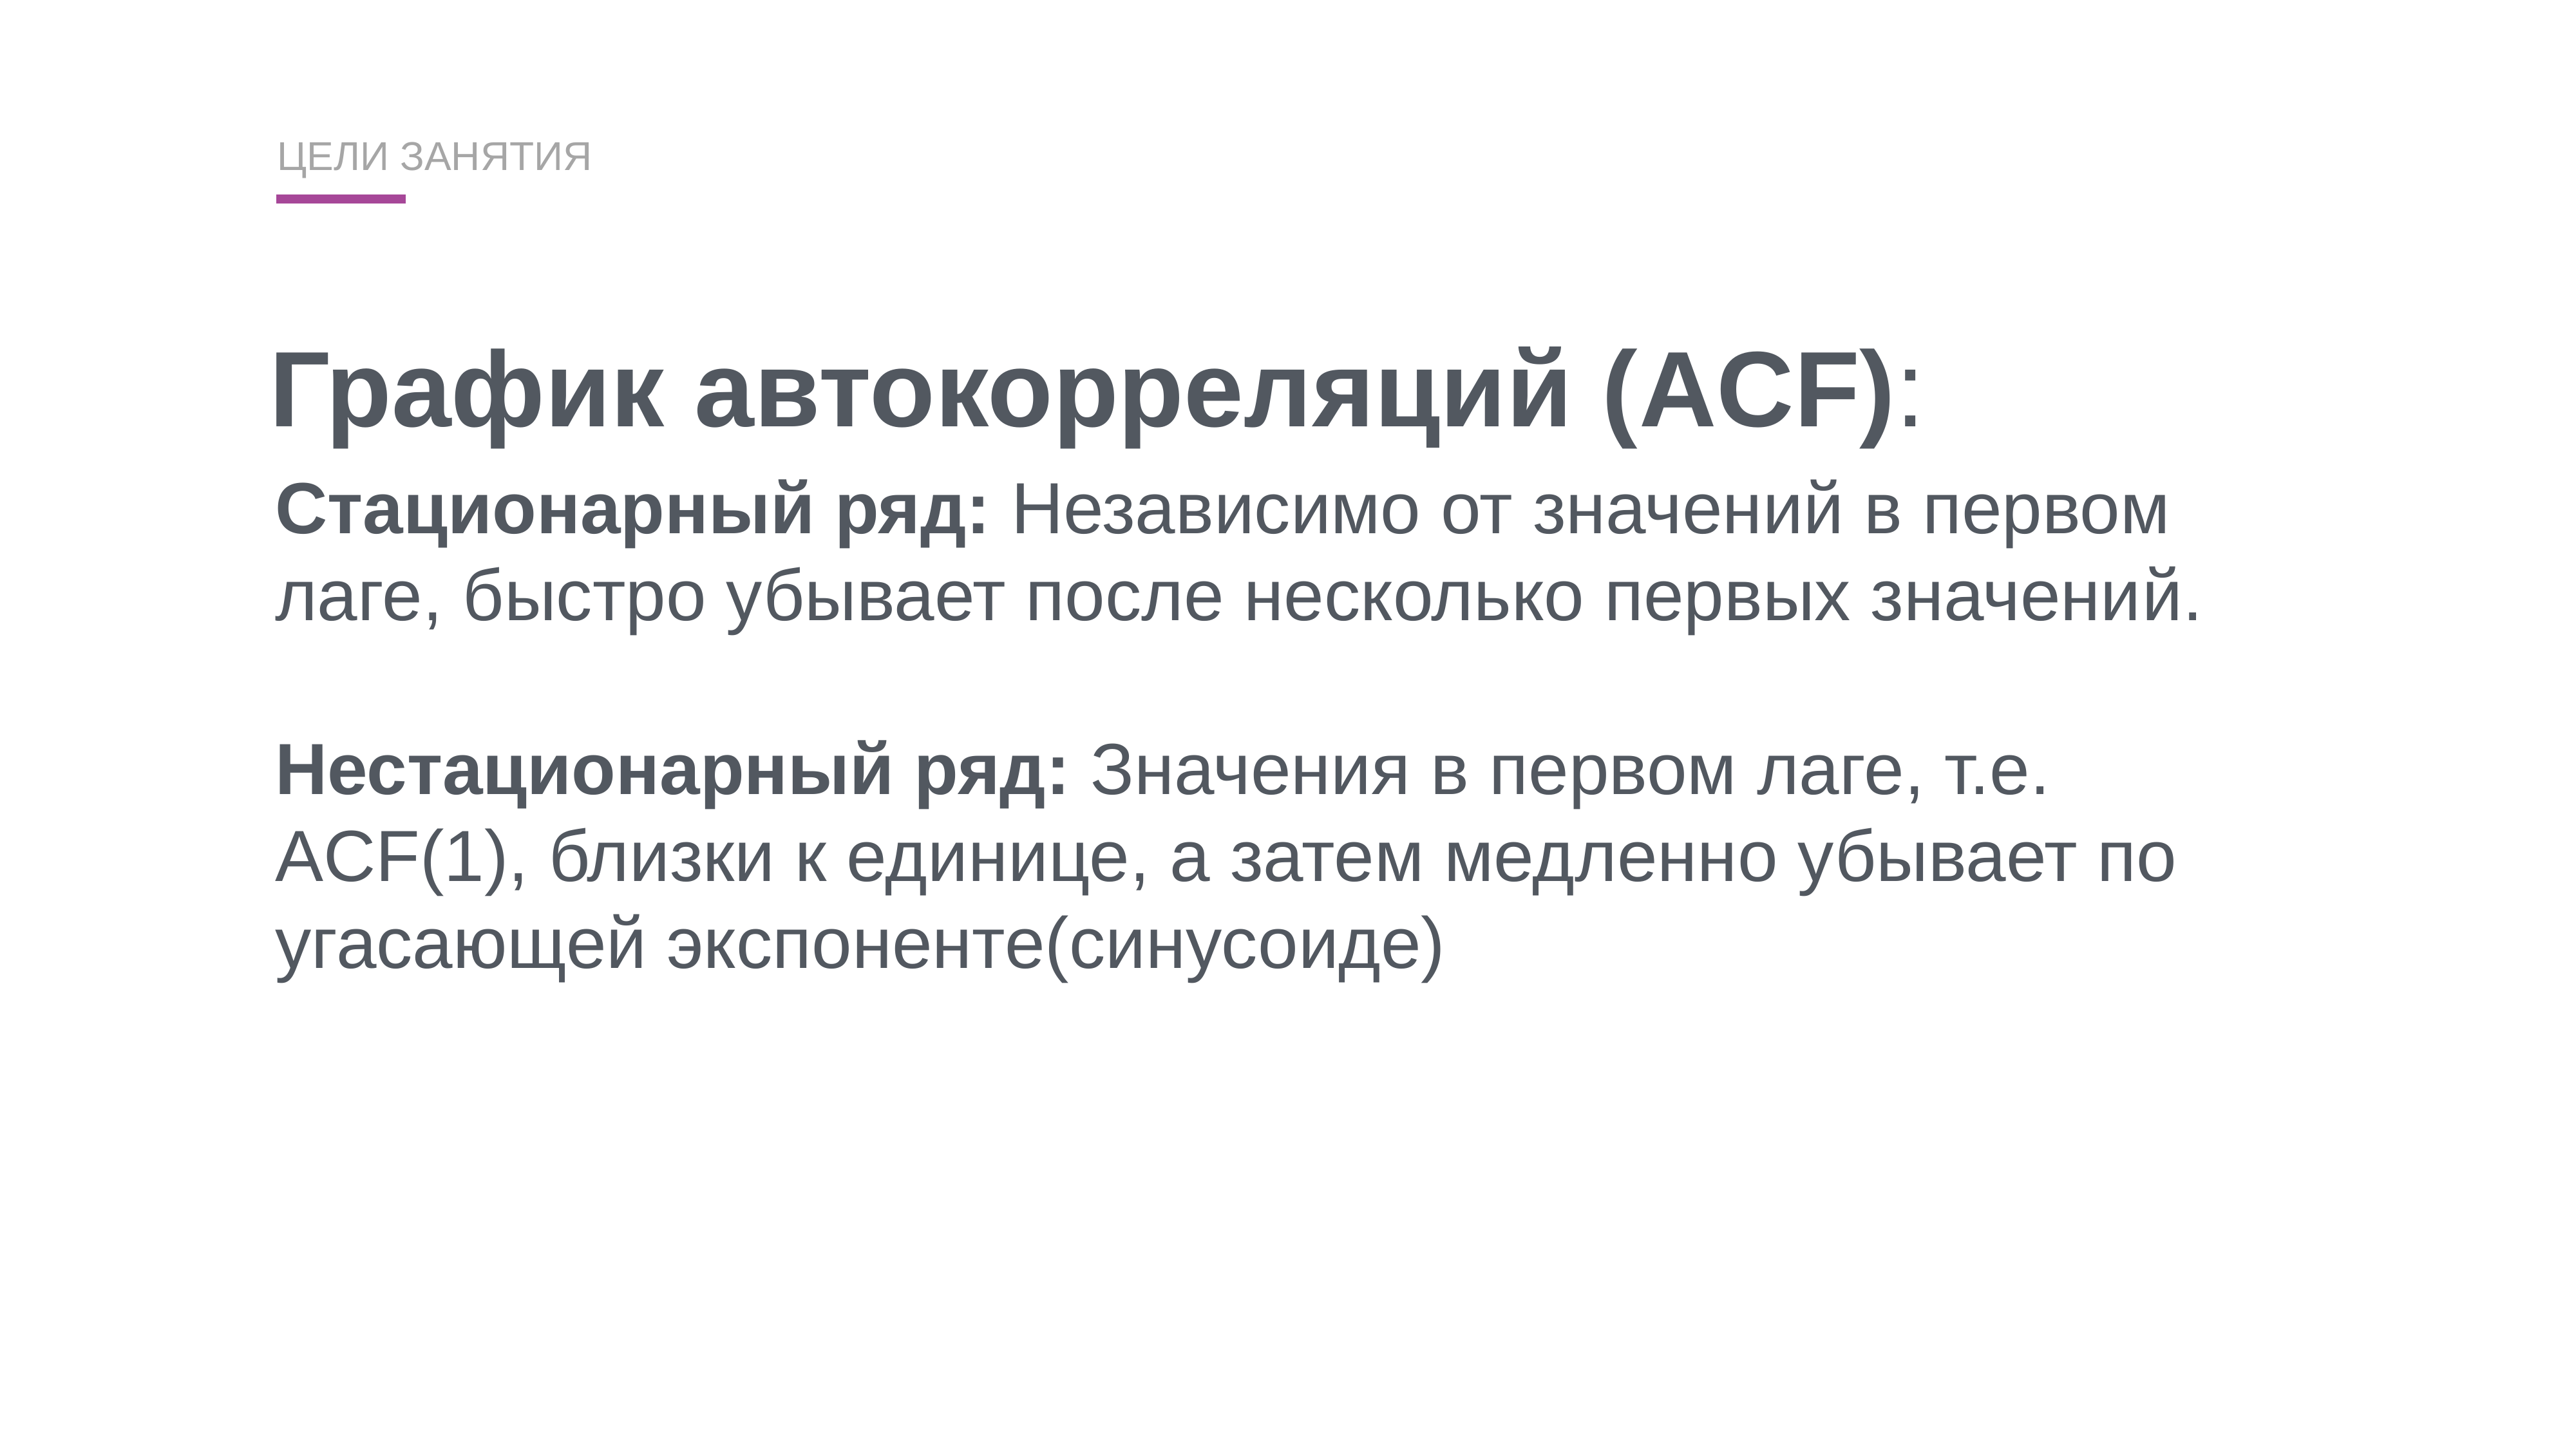

ЦЕЛИ ЗАНЯТИЯ
График автокорреляций (ACF):
Стационарный ряд: Независимо от значений в первом лаге, быстро убывает после несколько первых значений.

Нестационарный ряд: Значения в первом лаге, т.е. ACF(1), близки к единице, а затем медленно убывает по угасающей экспоненте(синусоиде)